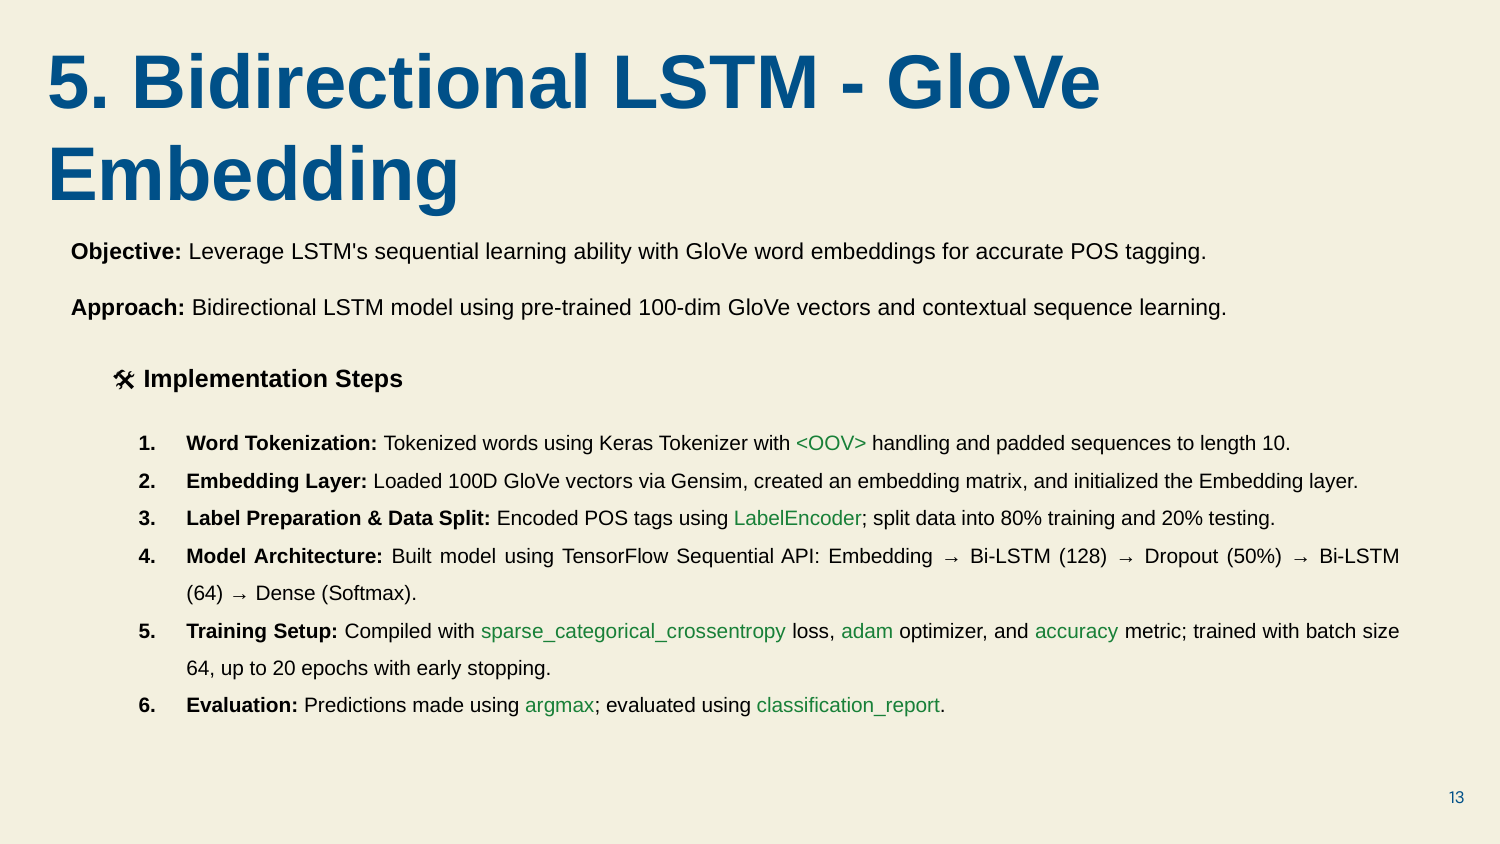

5. Bidirectional LSTM - GloVe Embedding

Objective: Leverage LSTM's sequential learning ability with GloVe word embeddings for accurate POS tagging.
Approach: Bidirectional LSTM model using pre-trained 100-dim GloVe vectors and contextual sequence learning.
🛠️ Implementation Steps
Word Tokenization: Tokenized words using Keras Tokenizer with <OOV> handling and padded sequences to length 10.
Embedding Layer: Loaded 100D GloVe vectors via Gensim, created an embedding matrix, and initialized the Embedding layer.
Label Preparation & Data Split: Encoded POS tags using LabelEncoder; split data into 80% training and 20% testing.
Model Architecture: Built model using TensorFlow Sequential API: Embedding → Bi-LSTM (128) → Dropout (50%) → Bi-LSTM (64) → Dense (Softmax).
Training Setup: Compiled with sparse_categorical_crossentropy loss, adam optimizer, and accuracy metric; trained with batch size 64, up to 20 epochs with early stopping.
Evaluation: Predictions made using argmax; evaluated using classification_report.
13